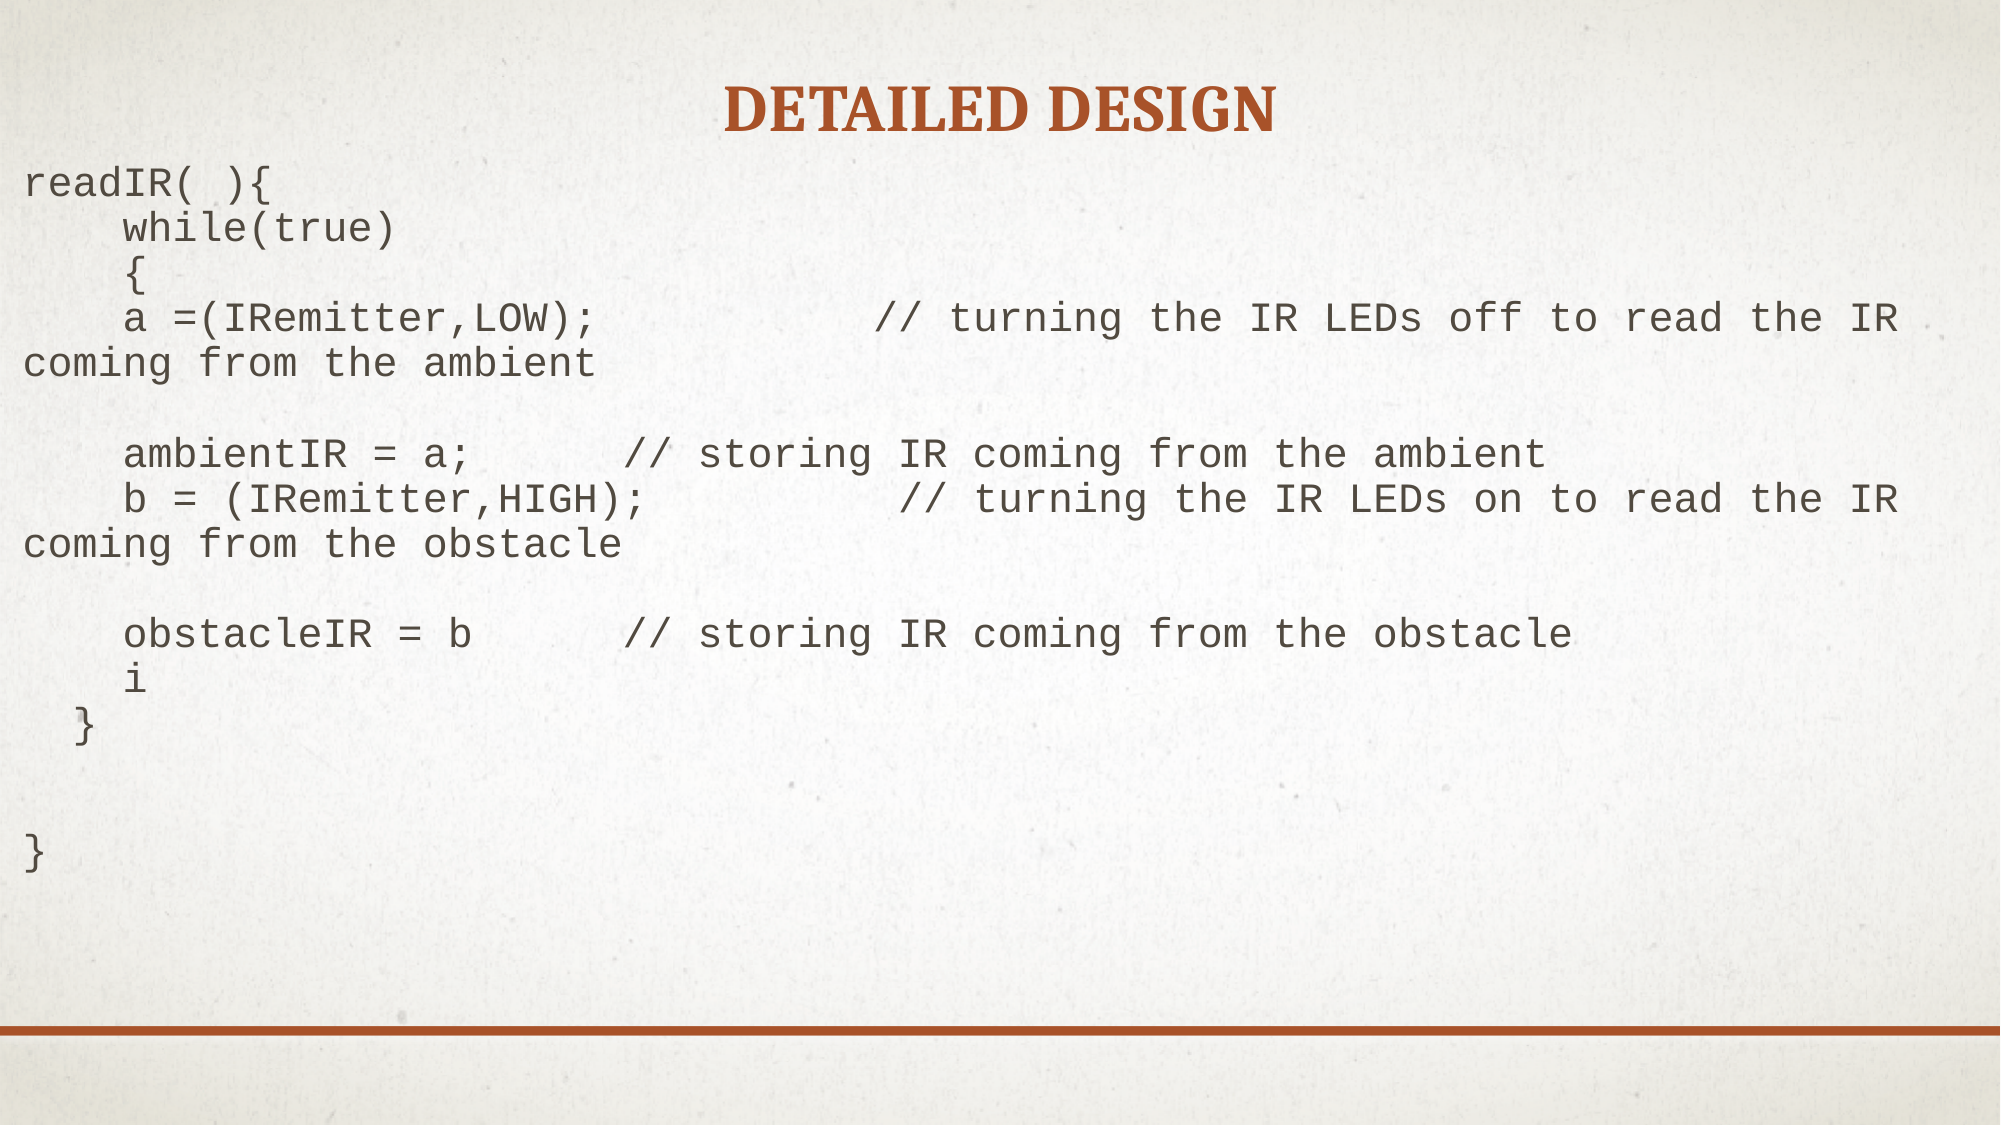

# Detailed design
readIR( ){
    while(true)	 
    { 
    a =(IRemitter,LOW);           // turning the IR LEDs off to read the IR coming from the ambient
                                              
    ambientIR = a;  	// storing IR coming from the ambient
    b = (IRemitter,HIGH);          // turning the IR LEDs on to read the IR coming from the obstacle
   
    obstacleIR = b  	// storing IR coming from the obstacle
    i
  }
}